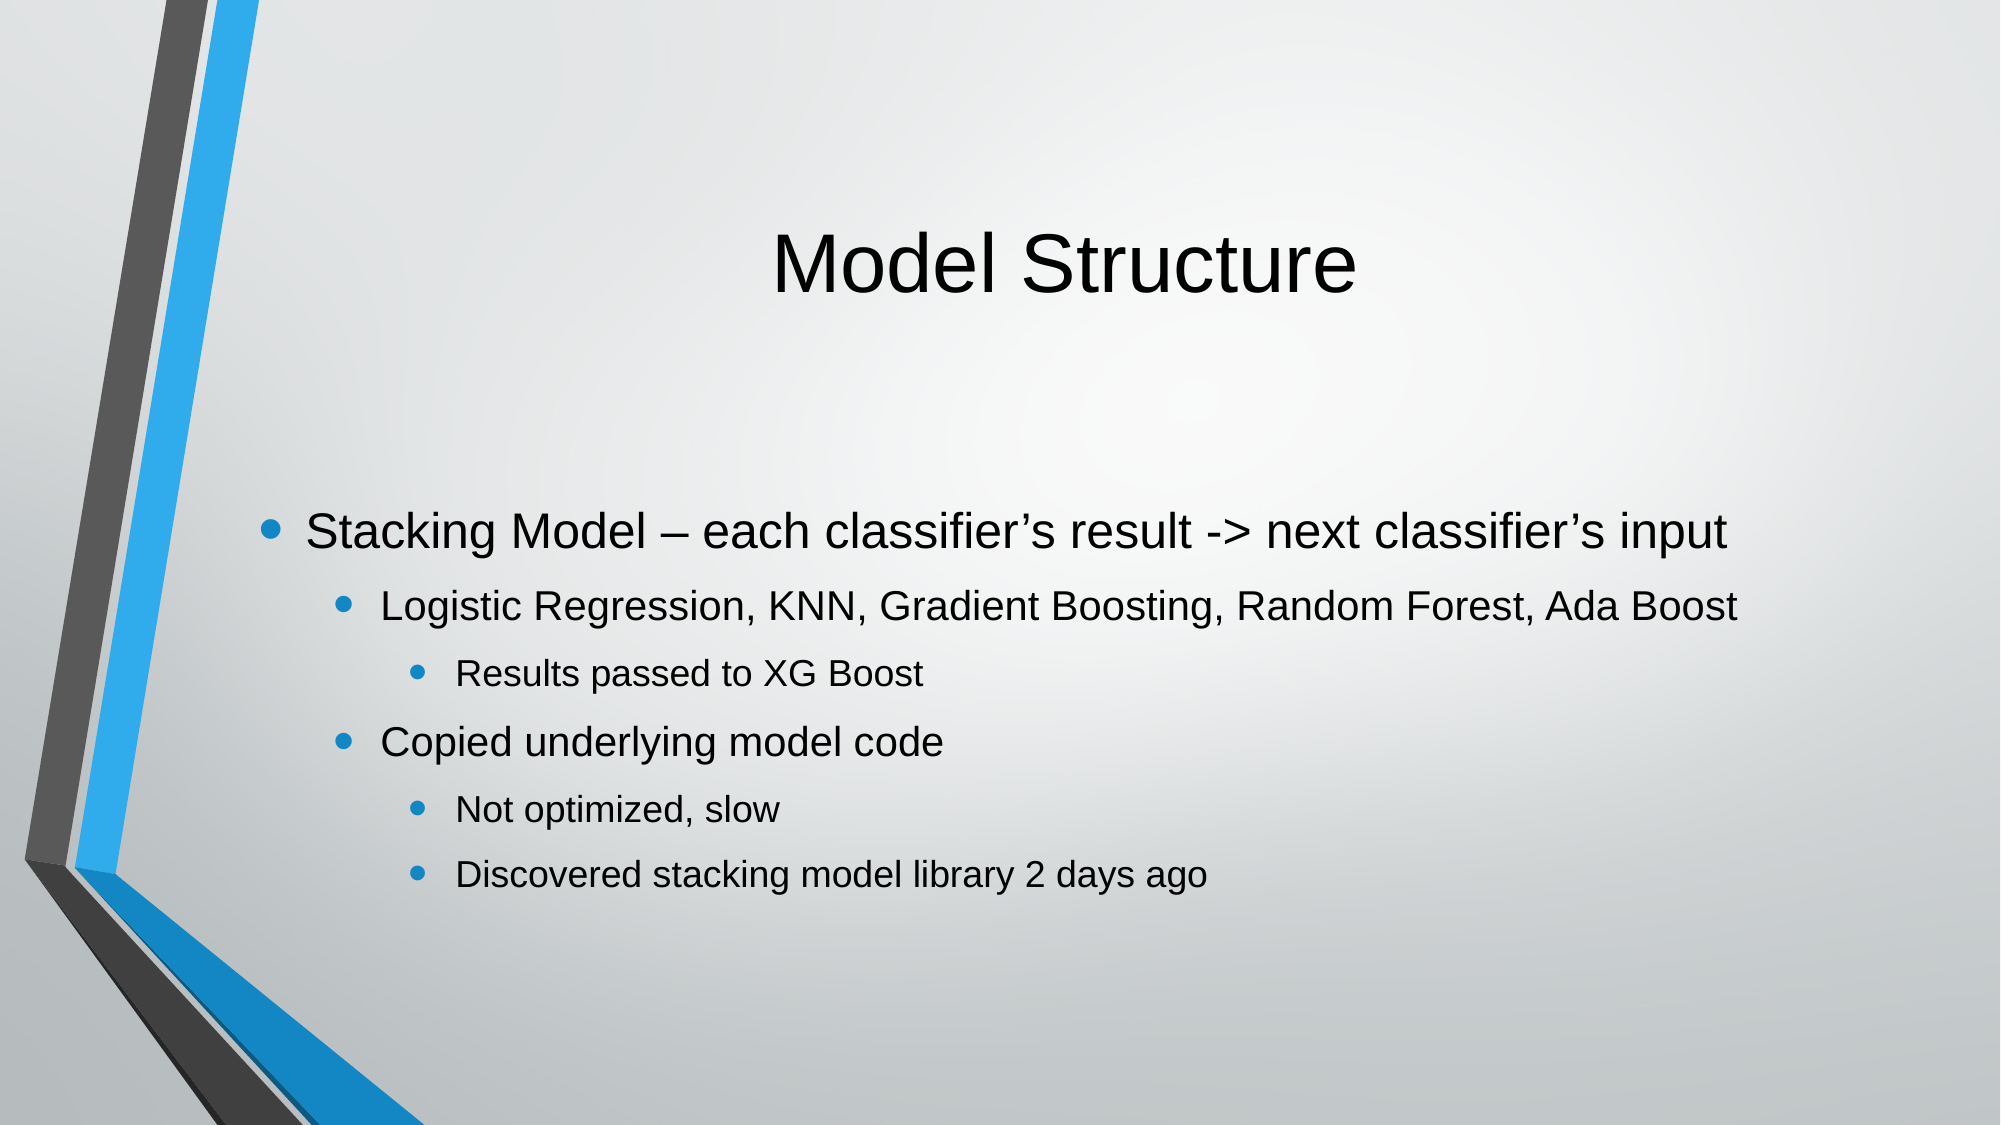

# Model Structure
Stacking Model – each classifier’s result -> next classifier’s input
Logistic Regression, KNN, Gradient Boosting, Random Forest, Ada Boost
Results passed to XG Boost
Copied underlying model code
Not optimized, slow
Discovered stacking model library 2 days ago